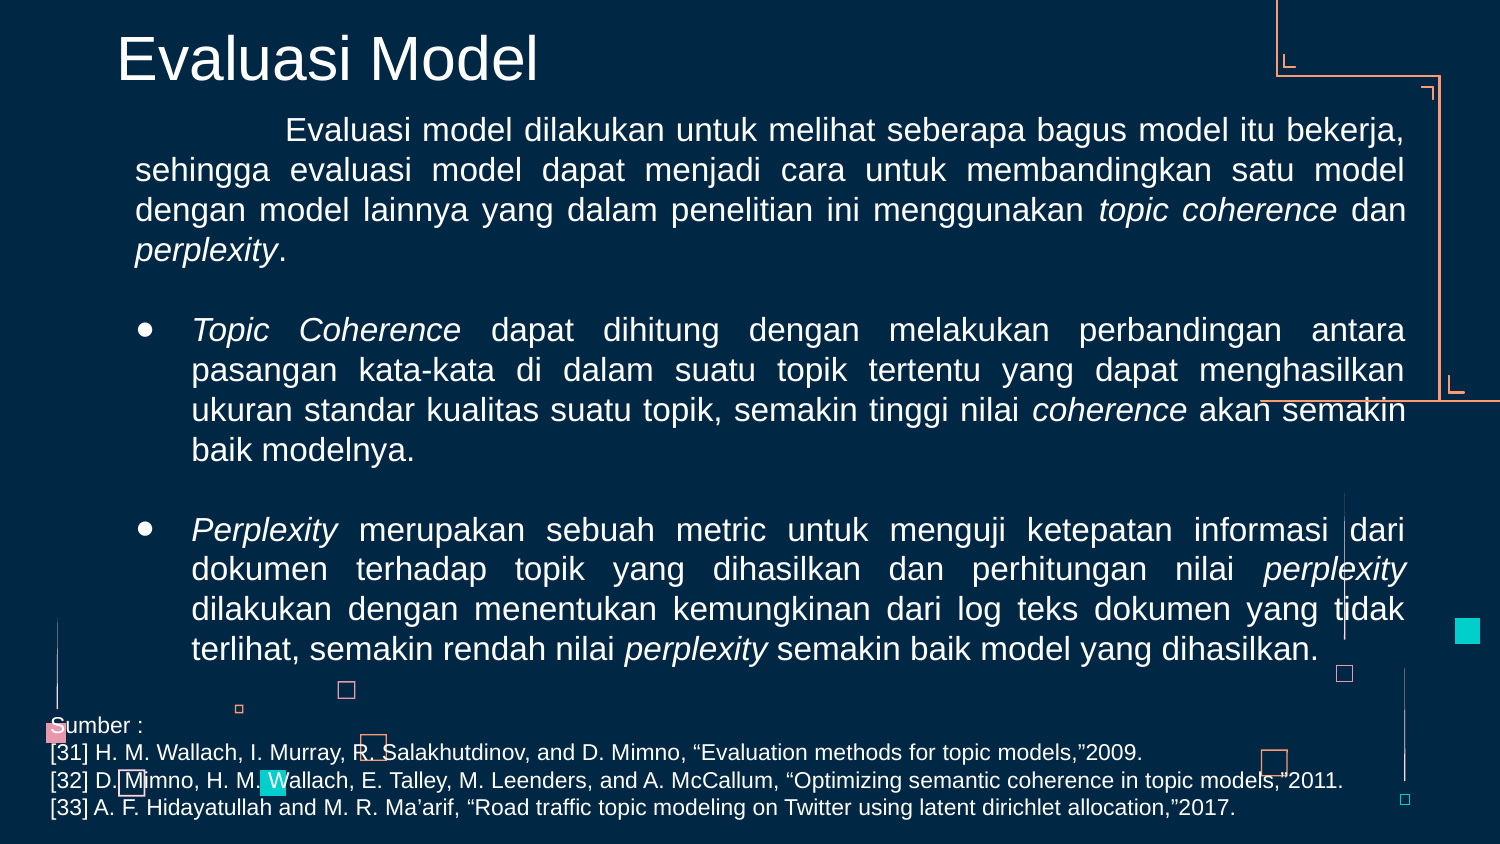

# Evaluasi Model
	Evaluasi model dilakukan untuk melihat seberapa bagus model itu bekerja, sehingga evaluasi model dapat menjadi cara untuk membandingkan satu model dengan model lainnya yang dalam penelitian ini menggunakan topic coherence dan perplexity.

Topic Coherence dapat dihitung dengan melakukan perbandingan antara pasangan kata-kata di dalam suatu topik tertentu yang dapat menghasilkan ukuran standar kualitas suatu topik, semakin tinggi nilai coherence akan semakin baik modelnya.

Perplexity merupakan sebuah metric untuk menguji ketepatan informasi dari dokumen terhadap topik yang dihasilkan dan perhitungan nilai perplexity dilakukan dengan menentukan kemungkinan dari log teks dokumen yang tidak terlihat, semakin rendah nilai perplexity semakin baik model yang dihasilkan.

Sumber :
[31] H. M. Wallach, I. Murray, R. Salakhutdinov, and D. Mimno, “Evaluation methods for topic models,”2009.
[32] D. Mimno, H. M. Wallach, E. Talley, M. Leenders, and A. McCallum, “Optimizing semantic coherence in topic models,”2011.
[33] A. F. Hidayatullah and M. R. Ma’arif, “Road traffic topic modeling on Twitter using latent dirichlet allocation,”2017.